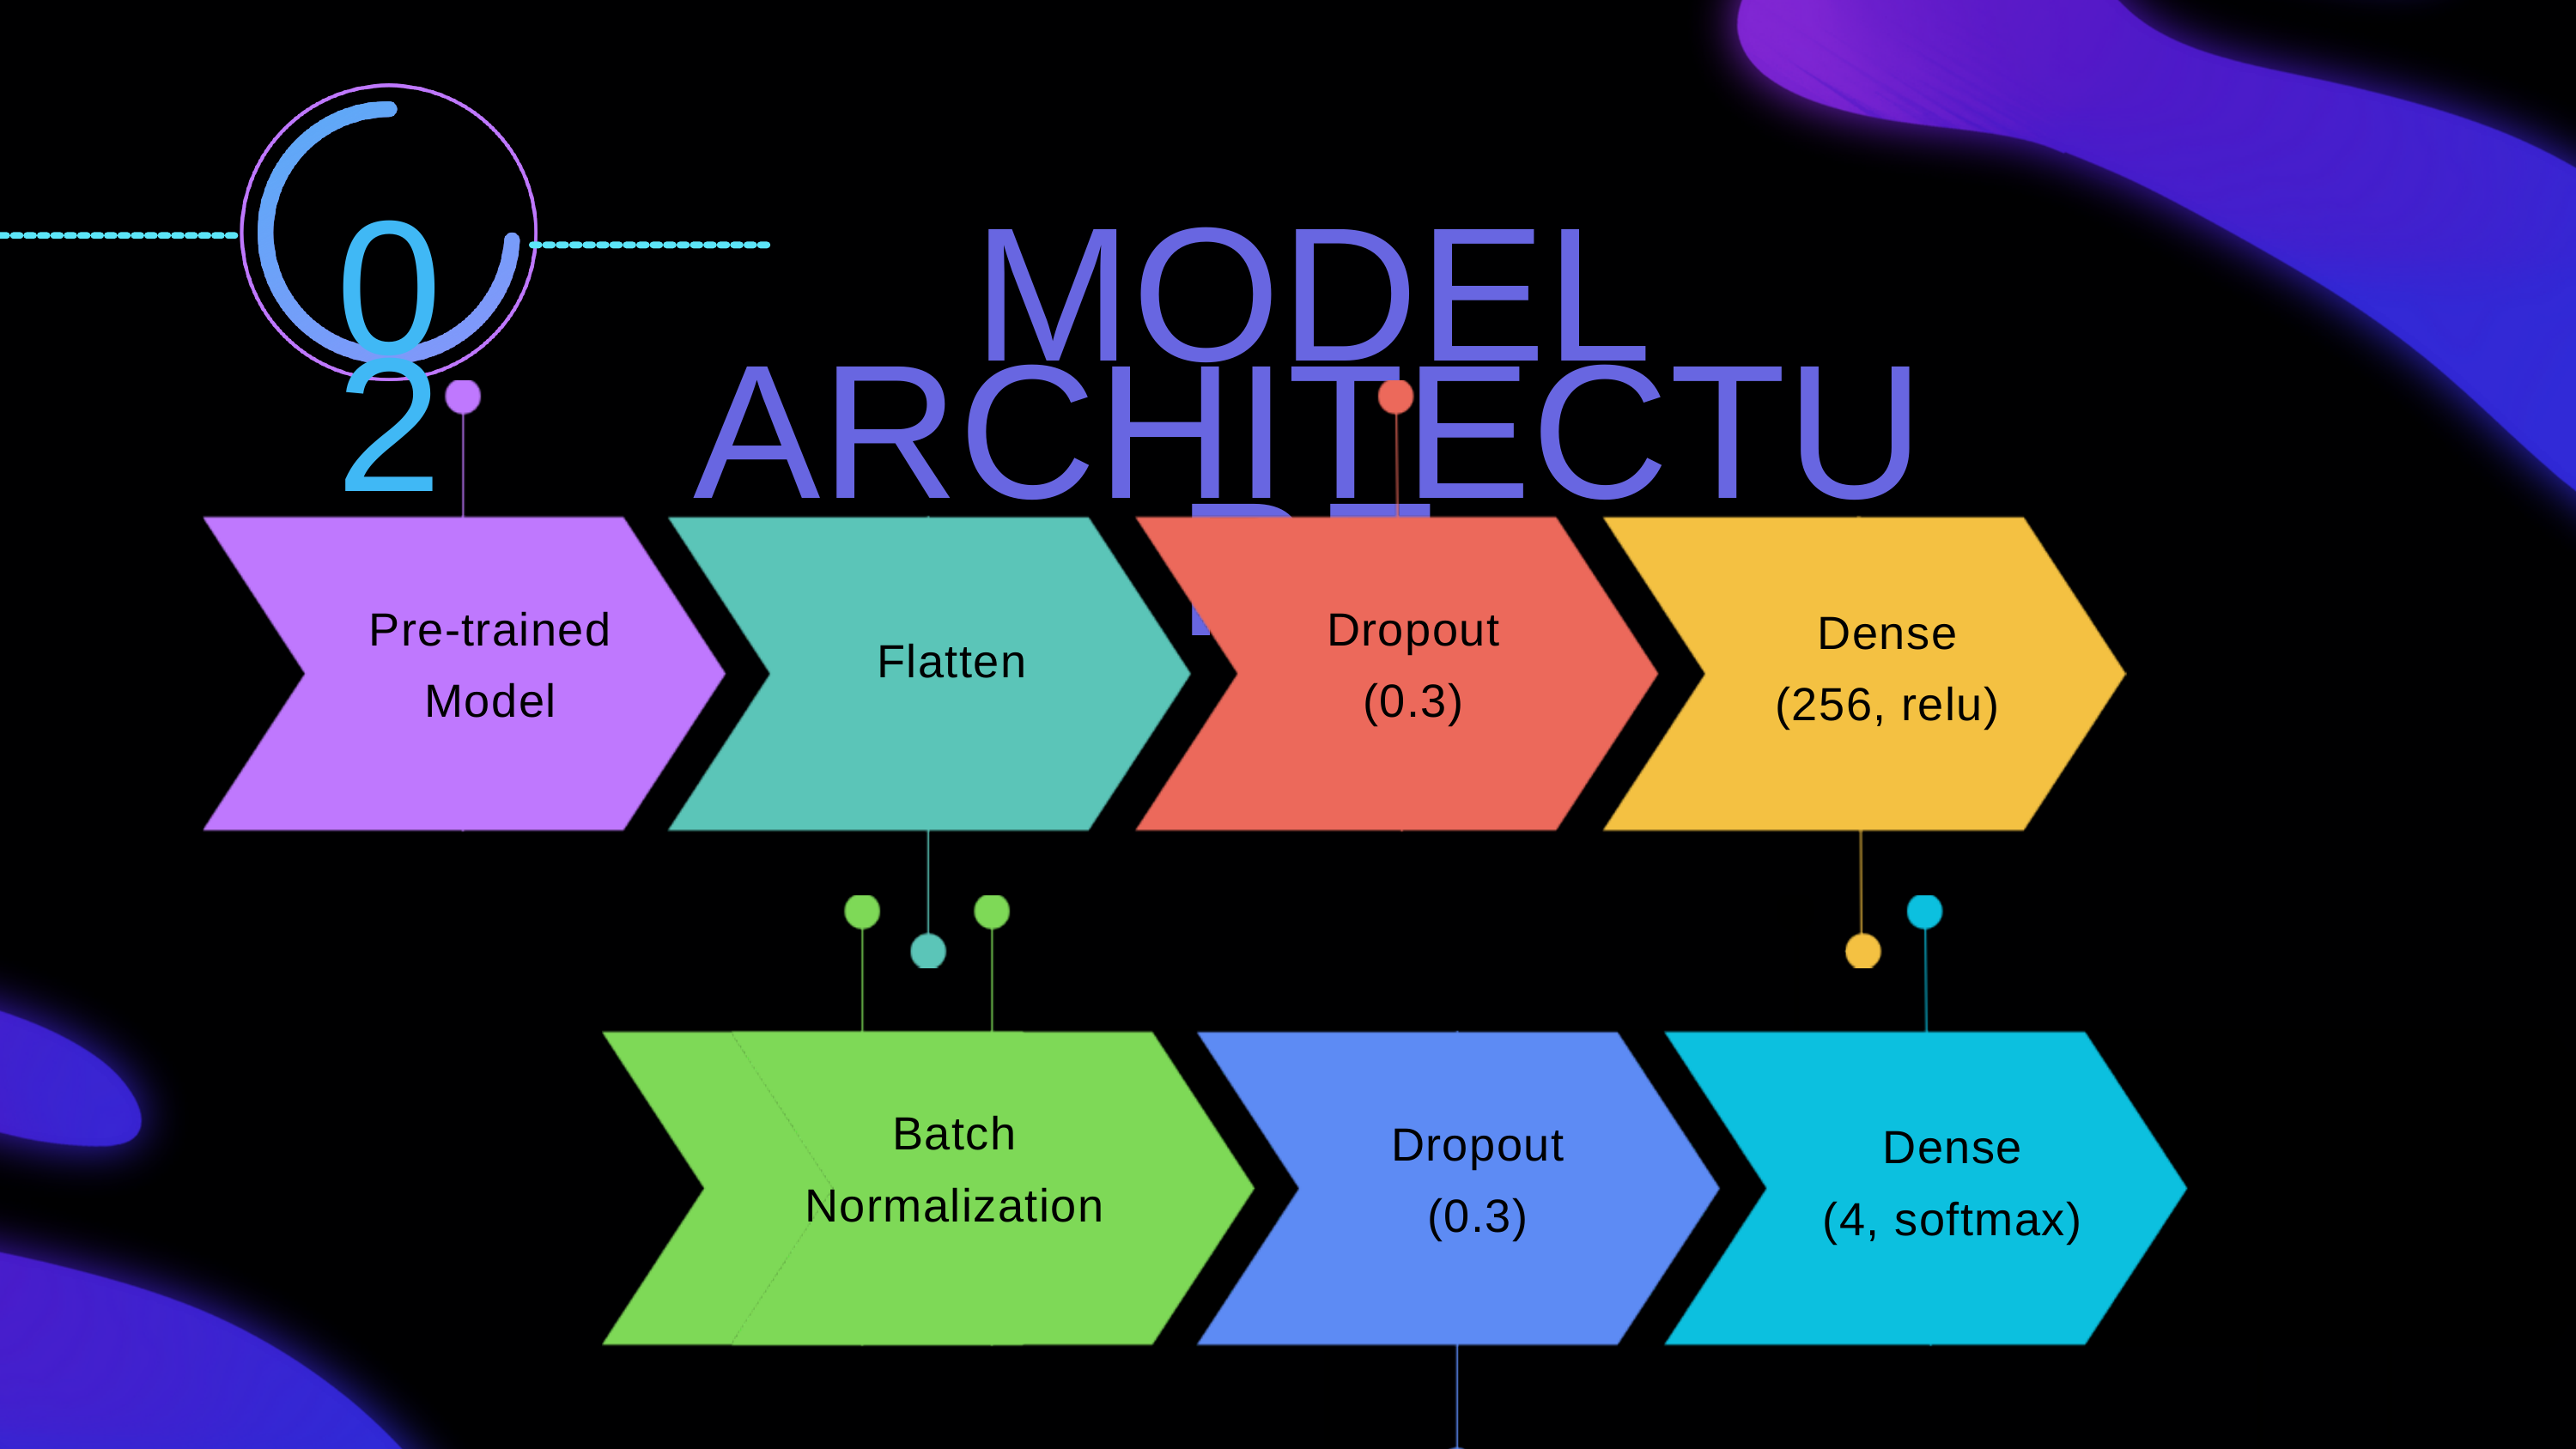

02
MODEL ARCHITECTURE

Pre-trained
Model
Dropout
(0.3)
Dense
(256, relu)
Flatten

Batch
Normalization
Dropout
(0.3)
Dense
(4, softmax)